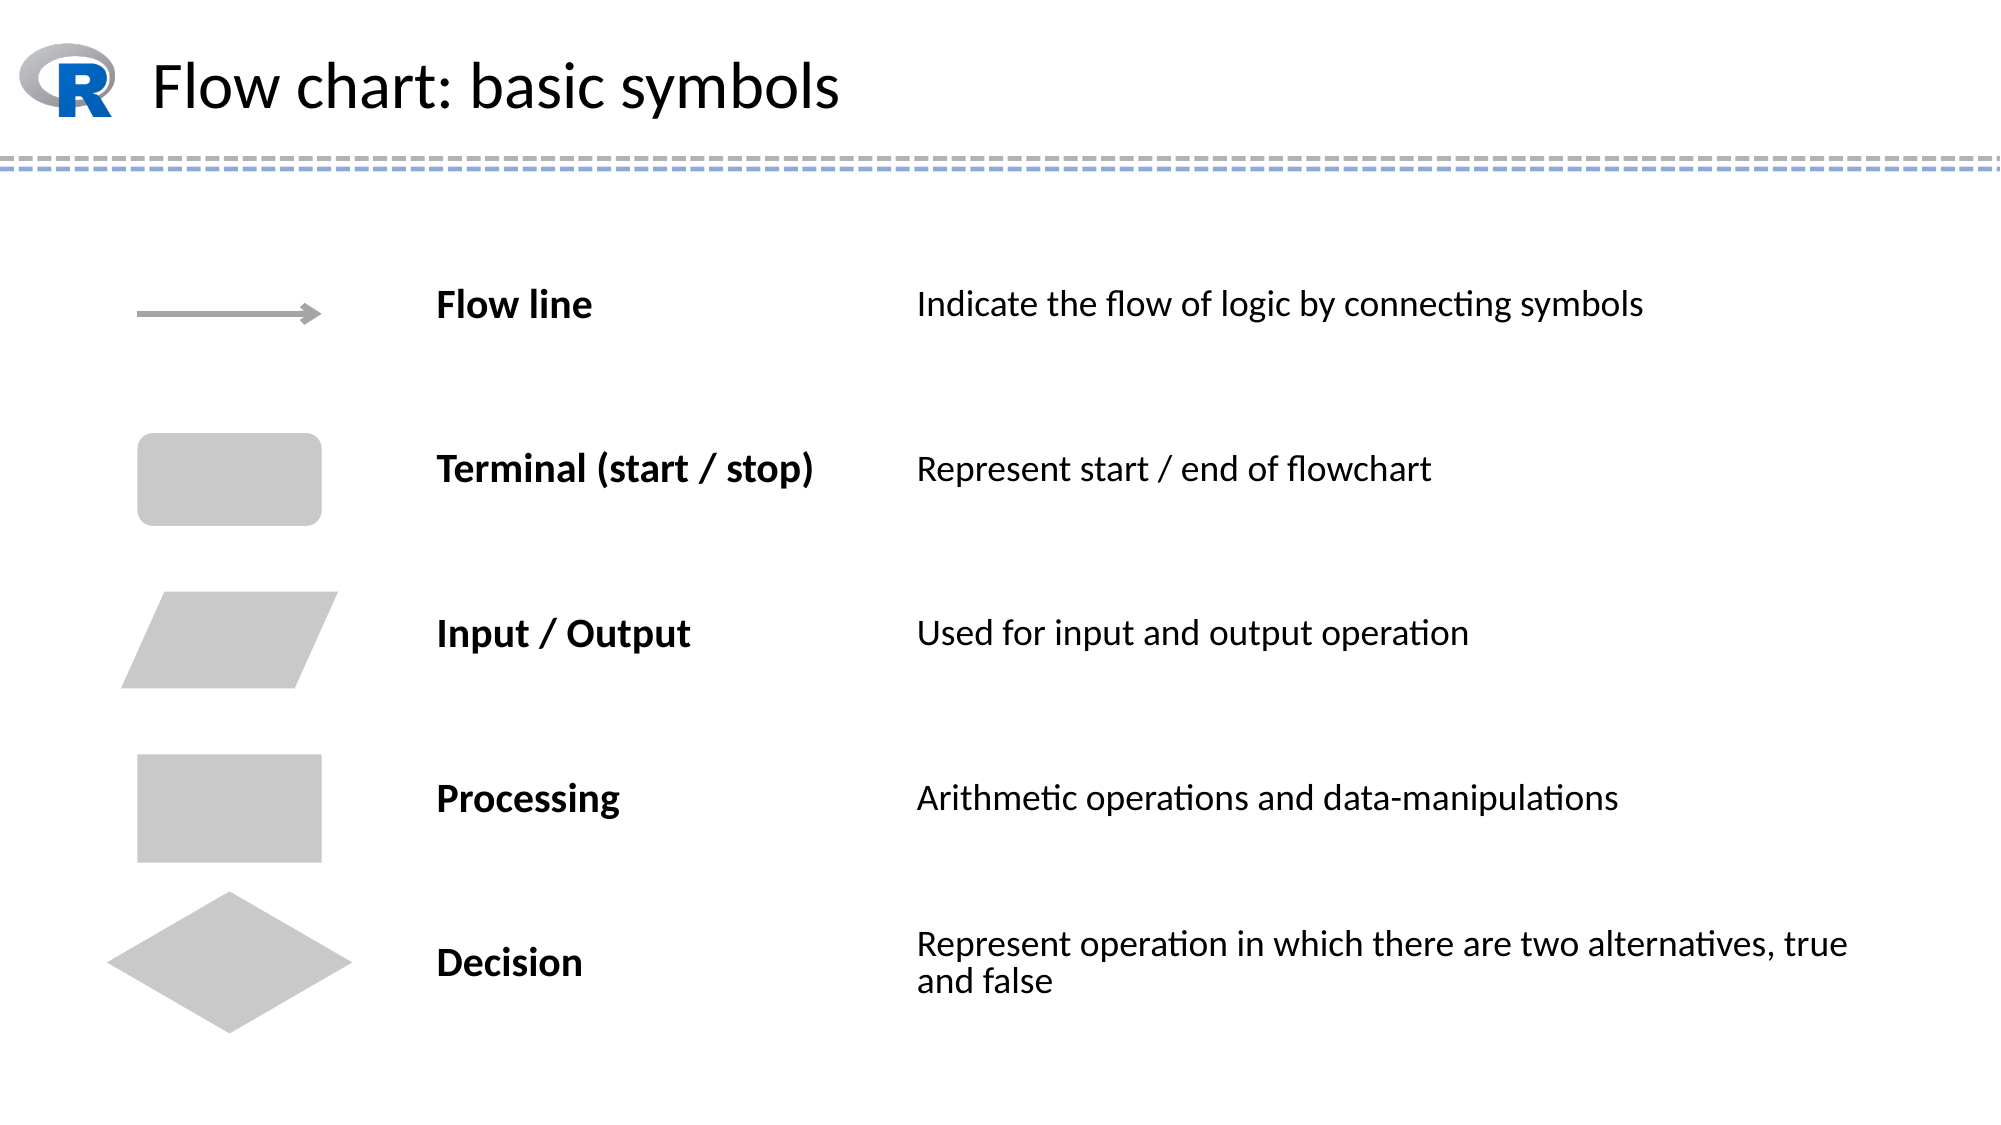

# Flow chart: basic symbols
| Flow line | Indicate the flow of logic by connecting symbols |
| --- | --- |
| Terminal (start / stop) | Represent start / end of flowchart |
| Input / Output | Used for input and output operation |
| Processing | Arithmetic operations and data-manipulations |
| Decision | Represent operation in which there are two alternatives, true and false |